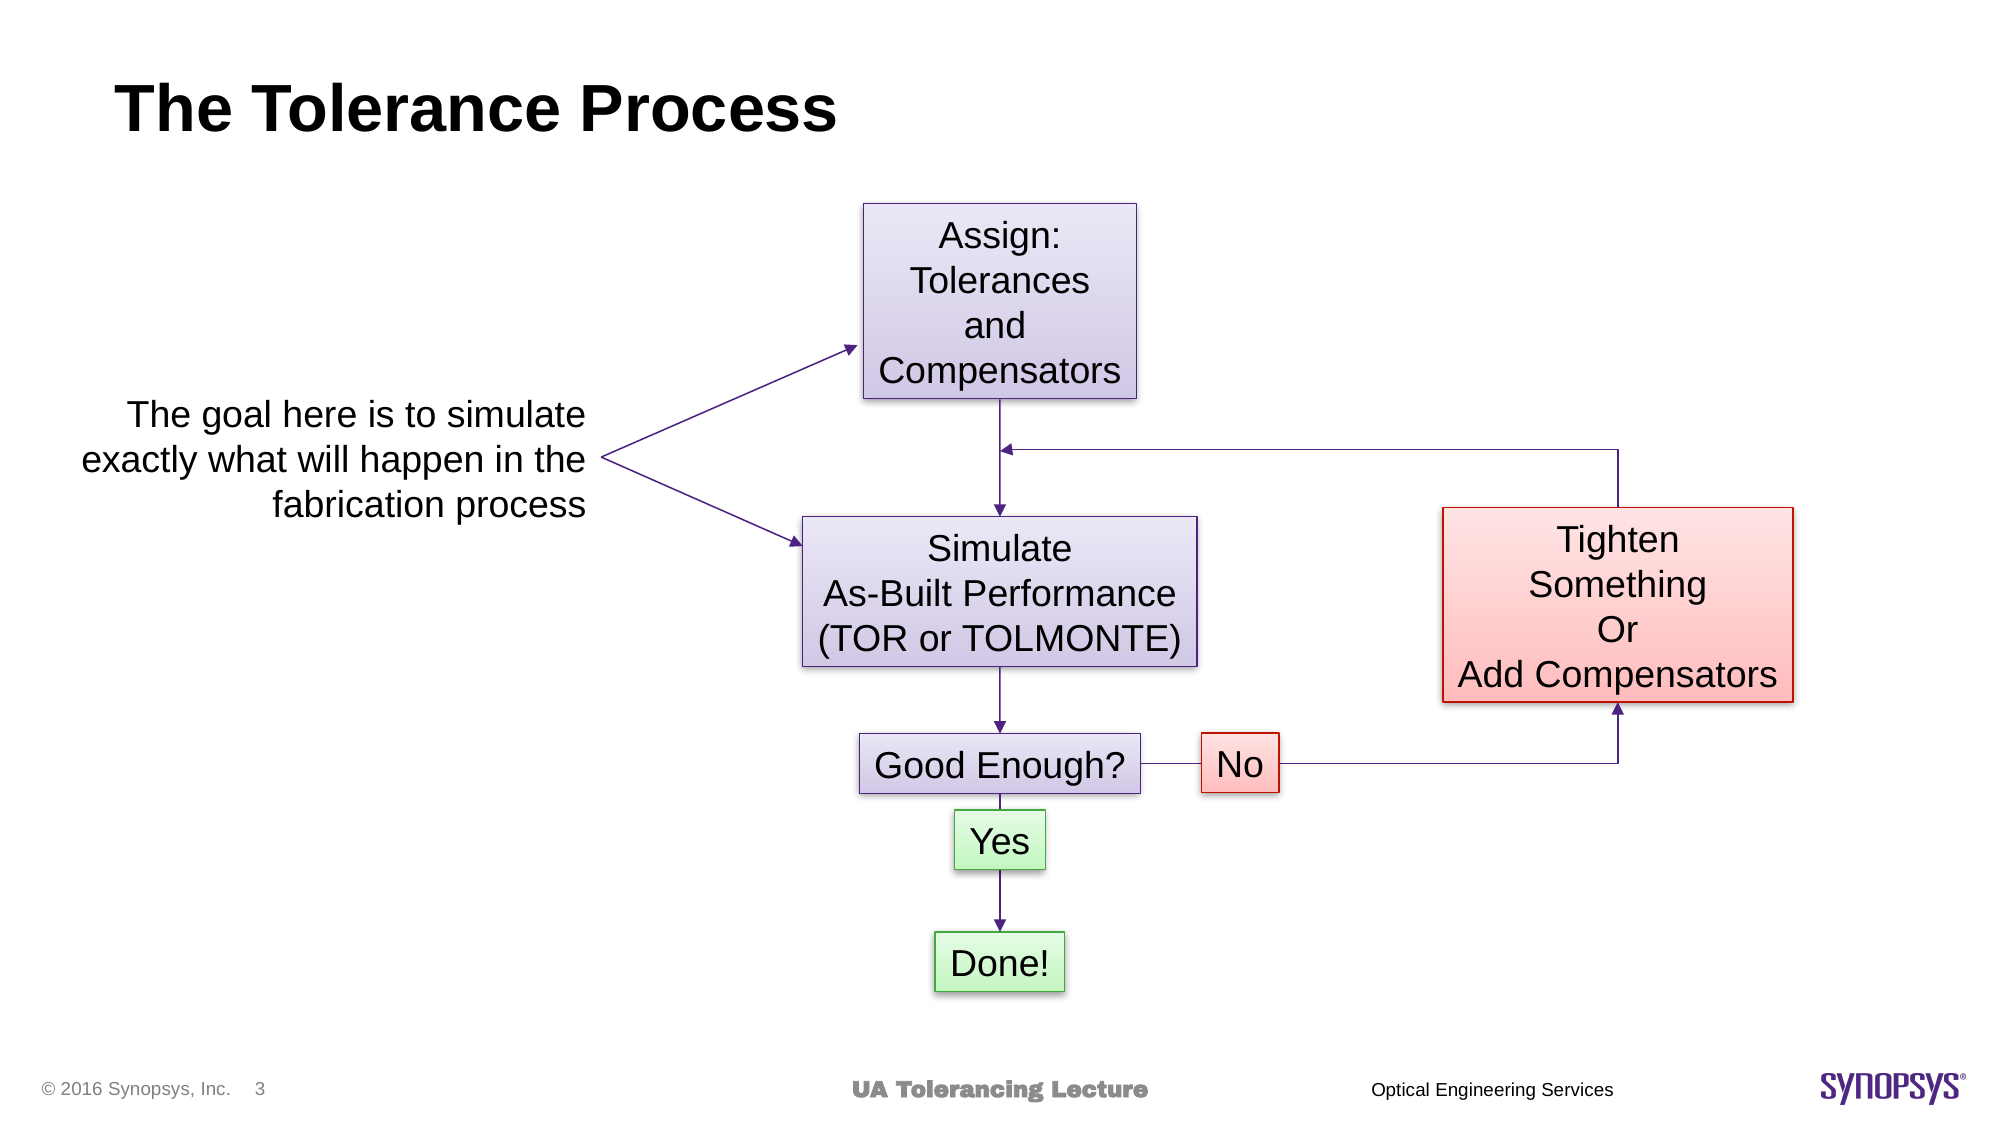

# The Tolerance Process
Assign:
Tolerances
and
Compensators
The goal here is to simulate exactly what will happen in the fabrication process
Tighten
Something
Or
Add Compensators
Simulate
As-Built Performance
(TOR or TOLMONTE)
No
Good Enough?
Yes
Done!
UA Tolerancing Lecture